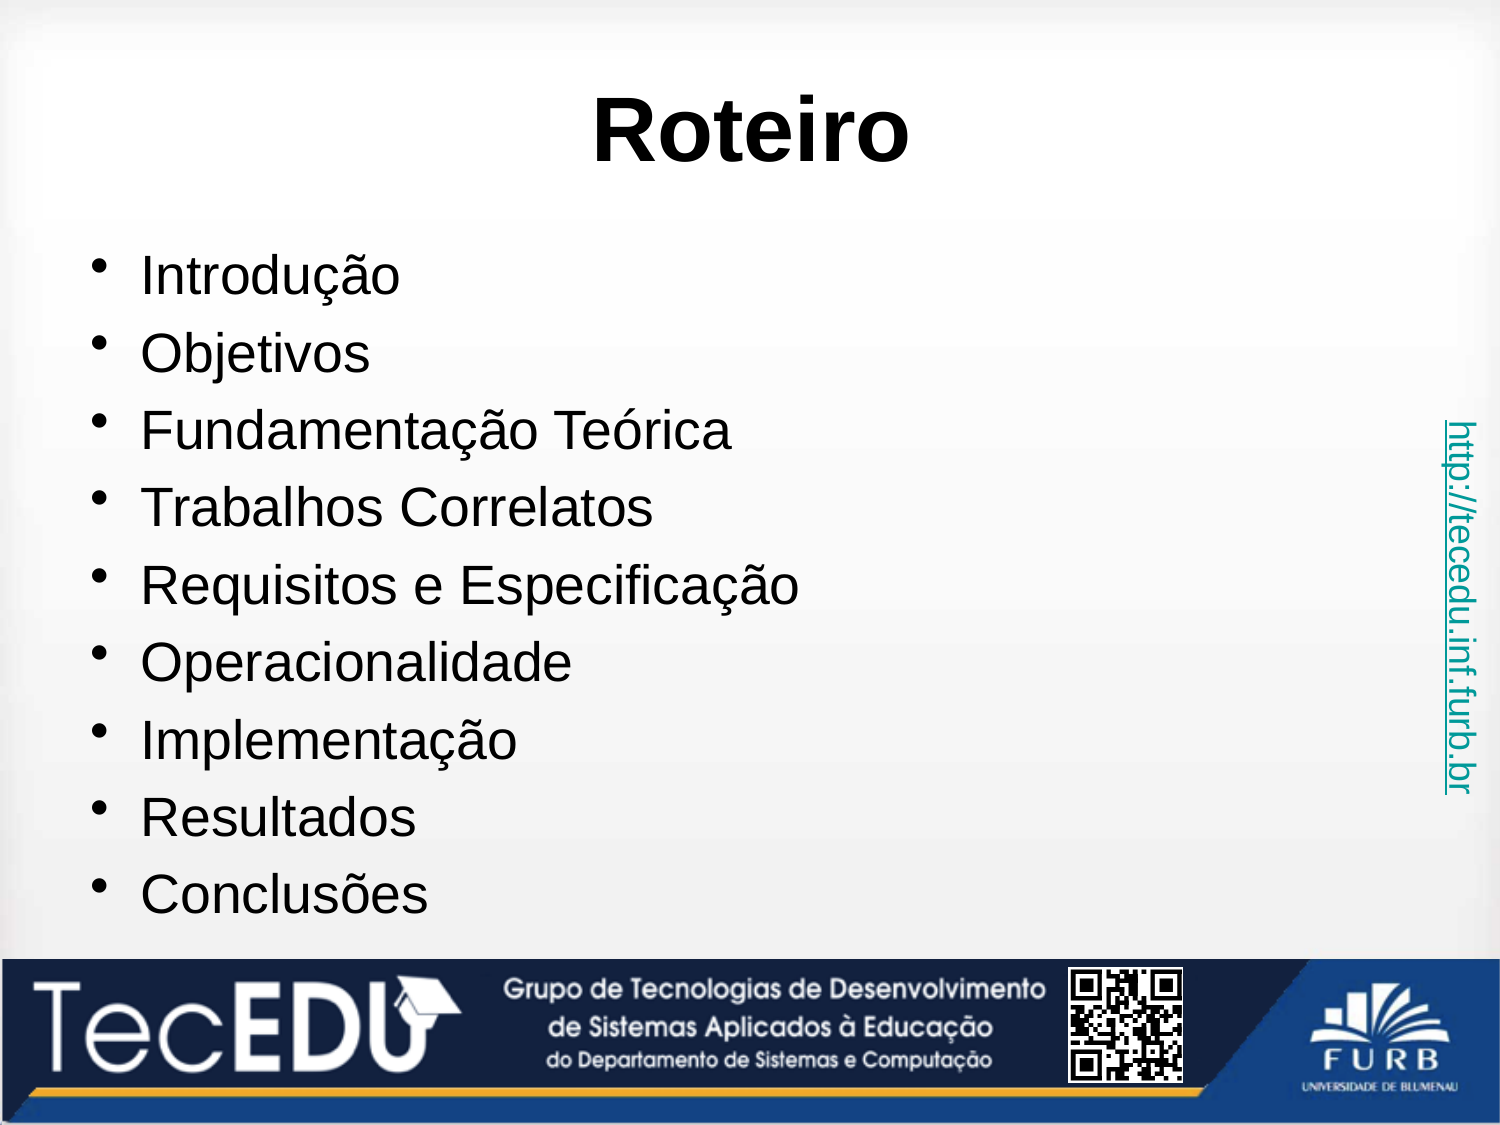

# Roteiro
Introdução
Objetivos
Fundamentação Teórica
Trabalhos Correlatos
Requisitos e Especificação
Operacionalidade
Implementação
Resultados
Conclusões